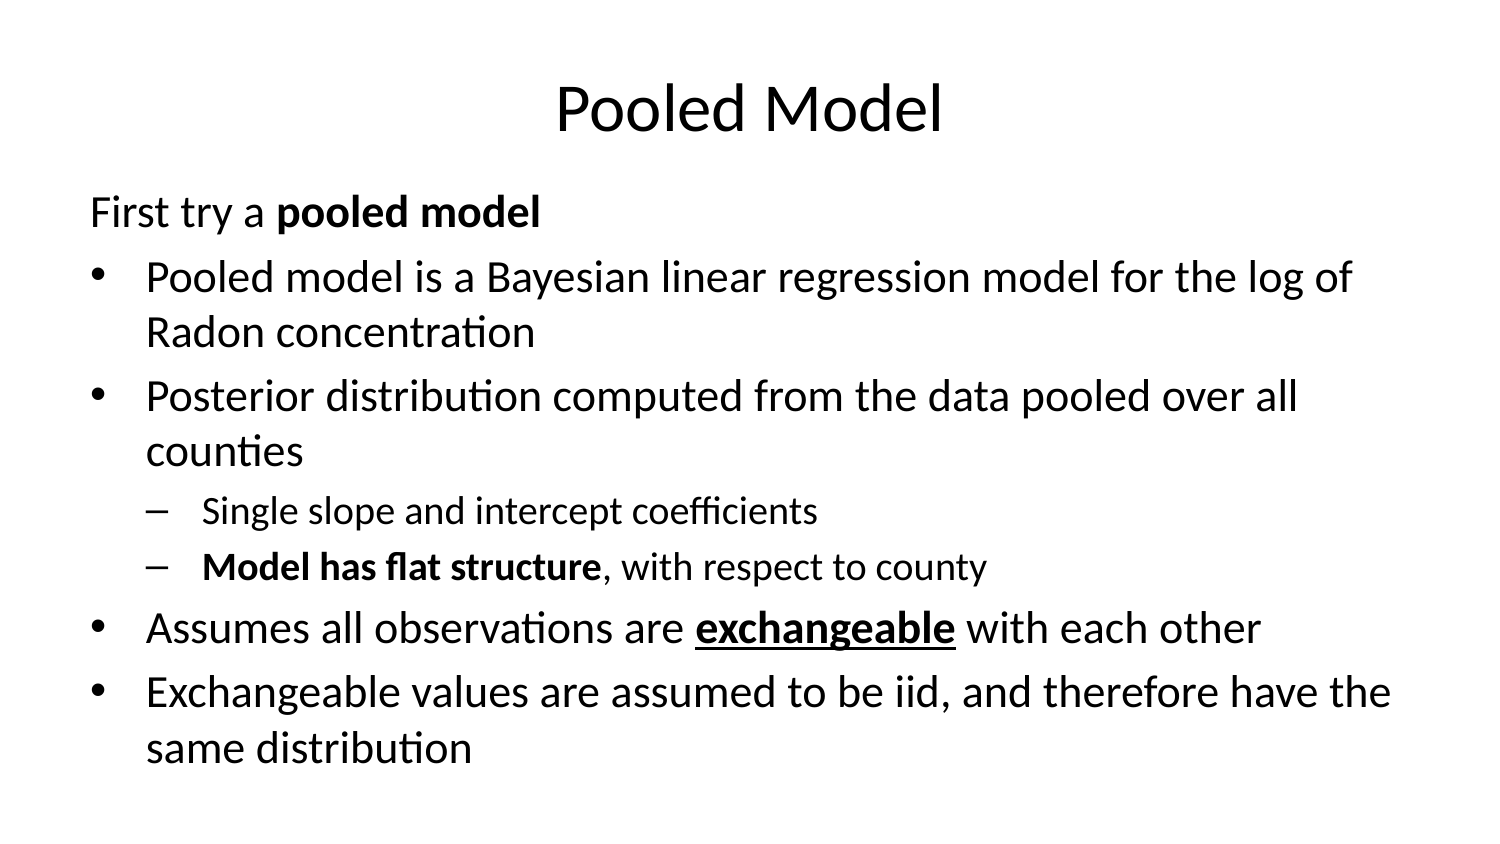

# Pooled Model
First try a pooled model
Pooled model is a Bayesian linear regression model for the log of Radon concentration
Posterior distribution computed from the data pooled over all counties
Single slope and intercept coefficients
Model has flat structure, with respect to county
Assumes all observations are exchangeable with each other
Exchangeable values are assumed to be iid, and therefore have the same distribution